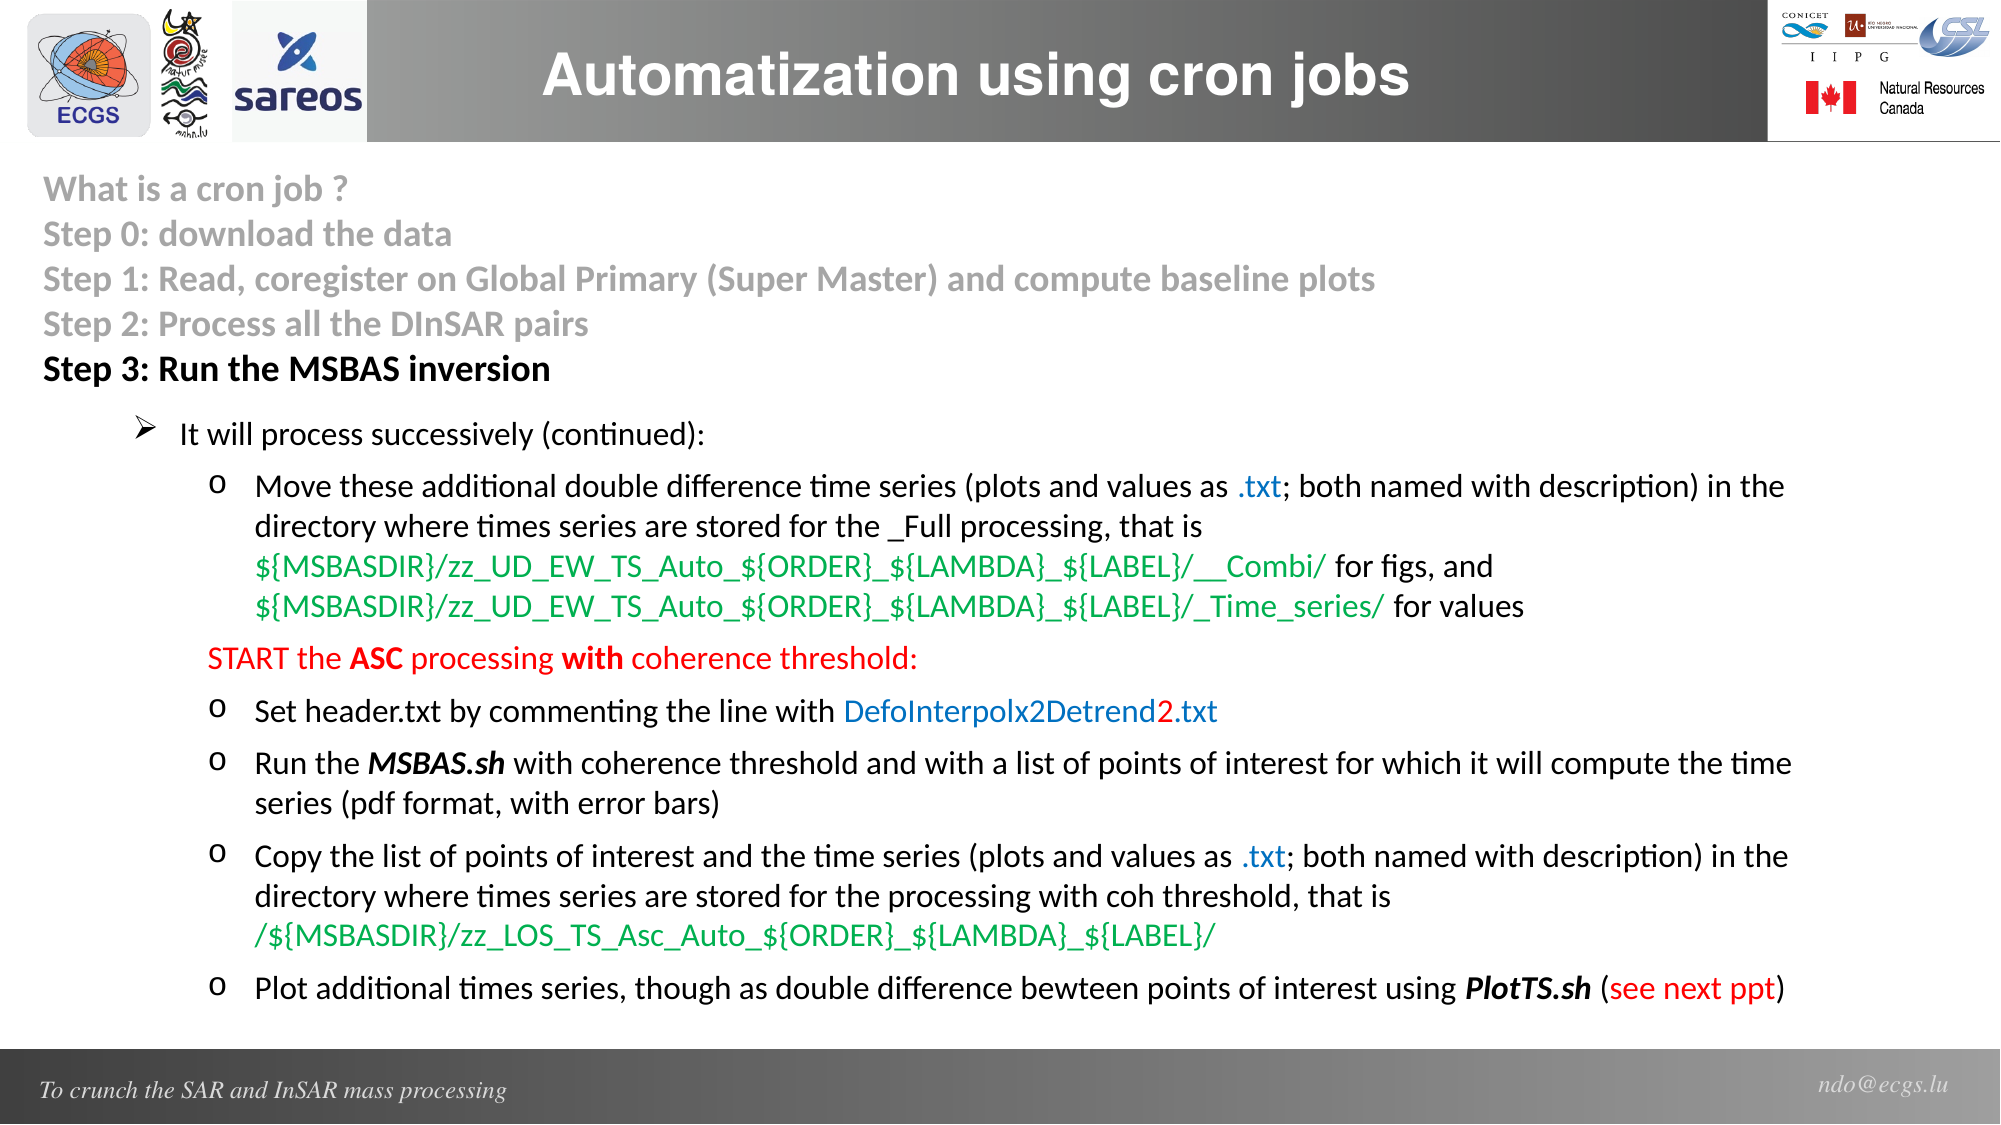

Automatization using cron jobs
What is a cron job ?
Step 0: download the data
Step 1: Read, coregister on Global Primary (Super Master) and compute baseline plots
Step 2: Process all the DInSAR pairs
Step 3: Run the MSBAS inversion
It will process successively (continued):
Move these additional double difference time series (plots and values as .txt; both named with description) in the directory where times series are stored for the _Full processing, that is
${MSBASDIR}/zz_UD_EW_TS_Auto_${ORDER}_${LAMBDA}_${LABEL}/__Combi/ for figs, and
${MSBASDIR}/zz_UD_EW_TS_Auto_${ORDER}_${LAMBDA}_${LABEL}/_Time_series/ for values
START the ASC processing with coherence threshold:
Set header.txt by commenting the line with DefoInterpolx2Detrend2.txt
Run the MSBAS.sh with coherence threshold and with a list of points of interest for which it will compute the time series (pdf format, with error bars)
Copy the list of points of interest and the time series (plots and values as .txt; both named with description) in the directory where times series are stored for the processing with coh threshold, that is
/${MSBASDIR}/zz_LOS_TS_Asc_Auto_${ORDER}_${LAMBDA}_${LABEL}/
Plot additional times series, though as double difference bewteen points of interest using PlotTS.sh (see next ppt)